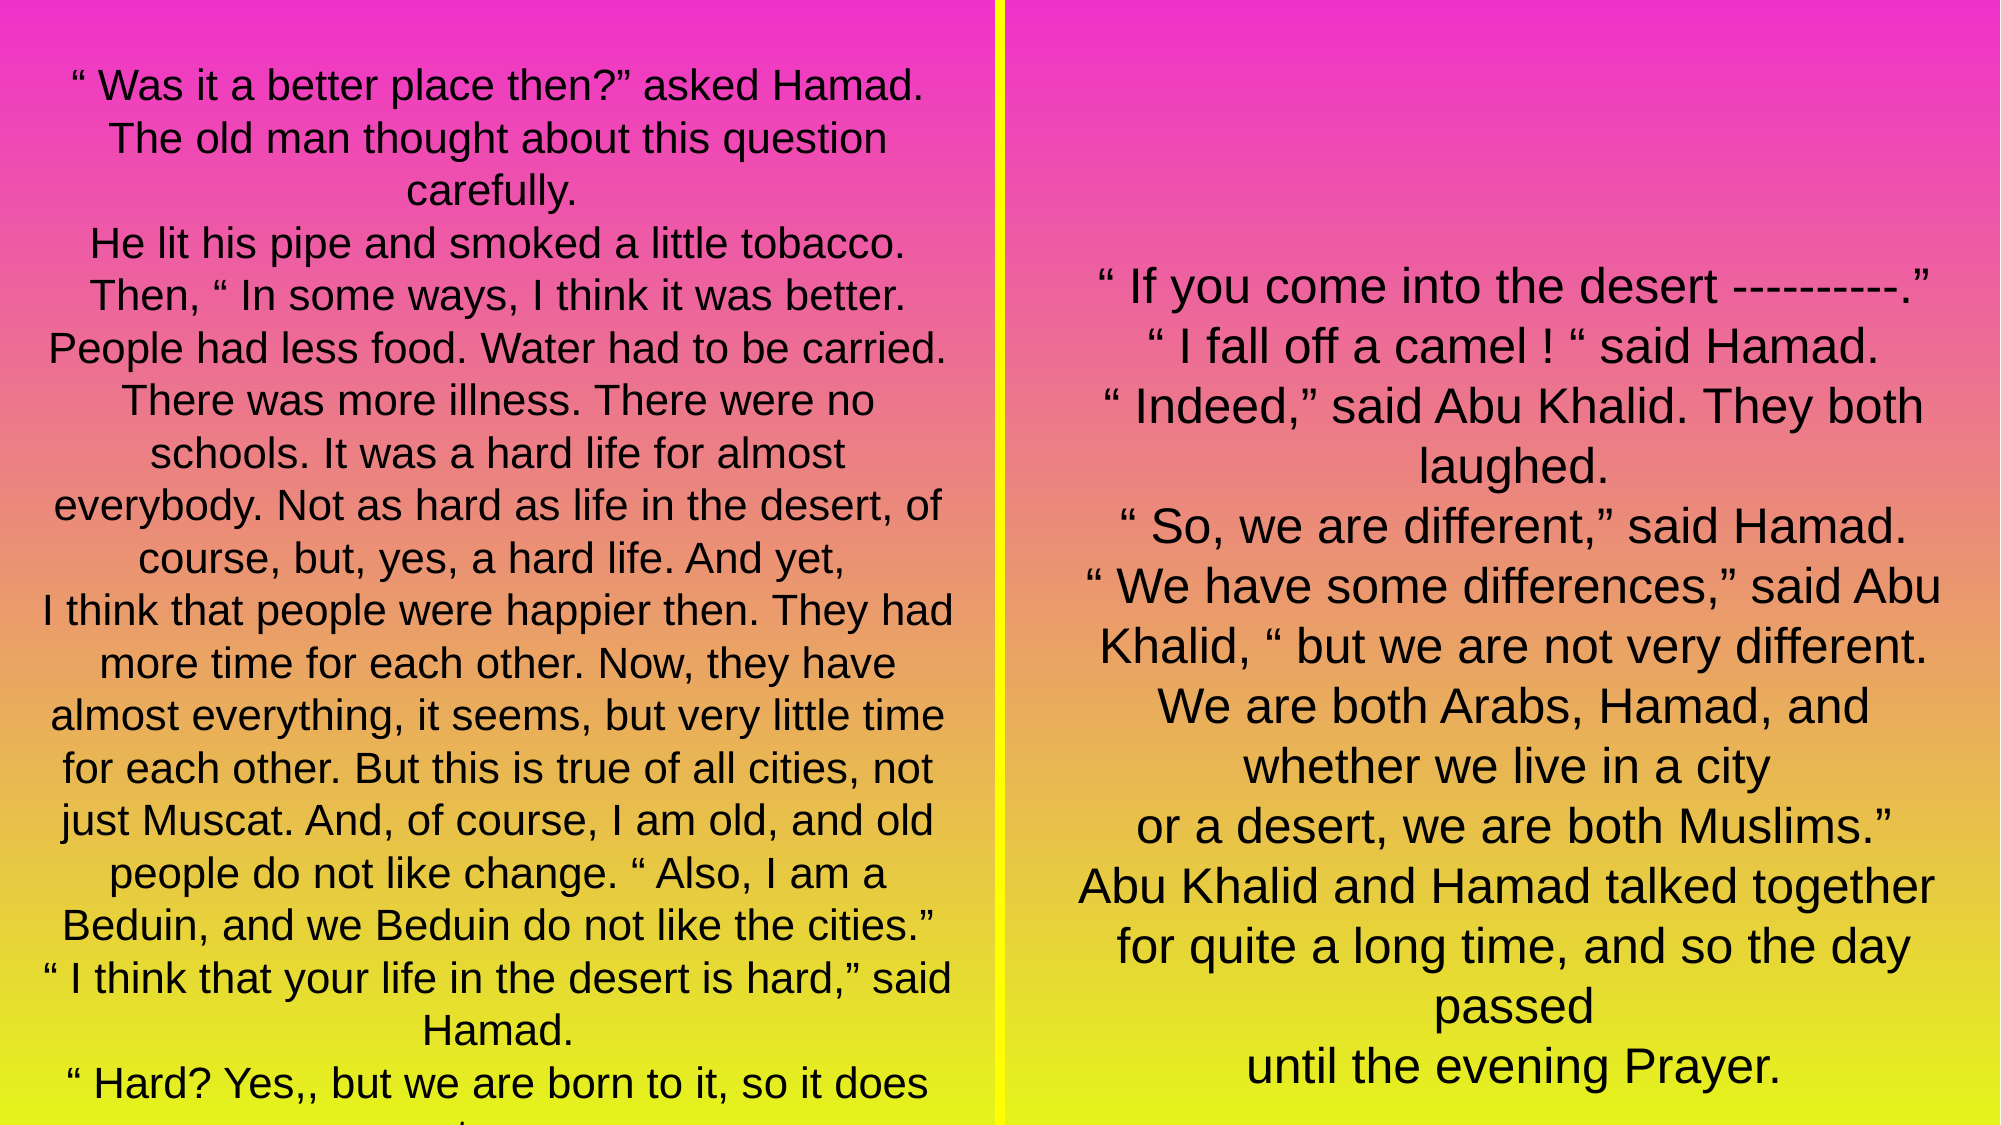

“ Was it a better place then?” asked Hamad.
The old man thought about this question carefully.
He lit his pipe and smoked a little tobacco. Then, “ In some ways, I think it was better. People had less food. Water had to be carried. There was more illness. There were no schools. It was a hard life for almost everybody. Not as hard as life in the desert, of course, but, yes, a hard life. And yet,
I think that people were happier then. They had more time for each other. Now, they have almost everything, it seems, but very little time for each other. But this is true of all cities, not just Muscat. And, of course, I am old, and old people do not like change. “ Also, I am a Beduin, and we Beduin do not like the cities.”
“ I think that your life in the desert is hard,” said Hamad.
“ Hard? Yes,, but we are born to it, so it does not seem
 to us as hard as it seems to you. You were born to city life and you know how to live it. If I go into a city,
I may get knocked down by a car.”

“ If you come into the desert ----------.”
“ I fall off a camel ! “ said Hamad.
“ Indeed,” said Abu Khalid. They both laughed.
“ So, we are different,” said Hamad.
“ We have some differences,” said Abu Khalid, “ but we are not very different. We are both Arabs, Hamad, and whether we live in a city
or a desert, we are both Muslims.”
Abu Khalid and Hamad talked together
for quite a long time, and so the day passed
 until the evening Prayer.